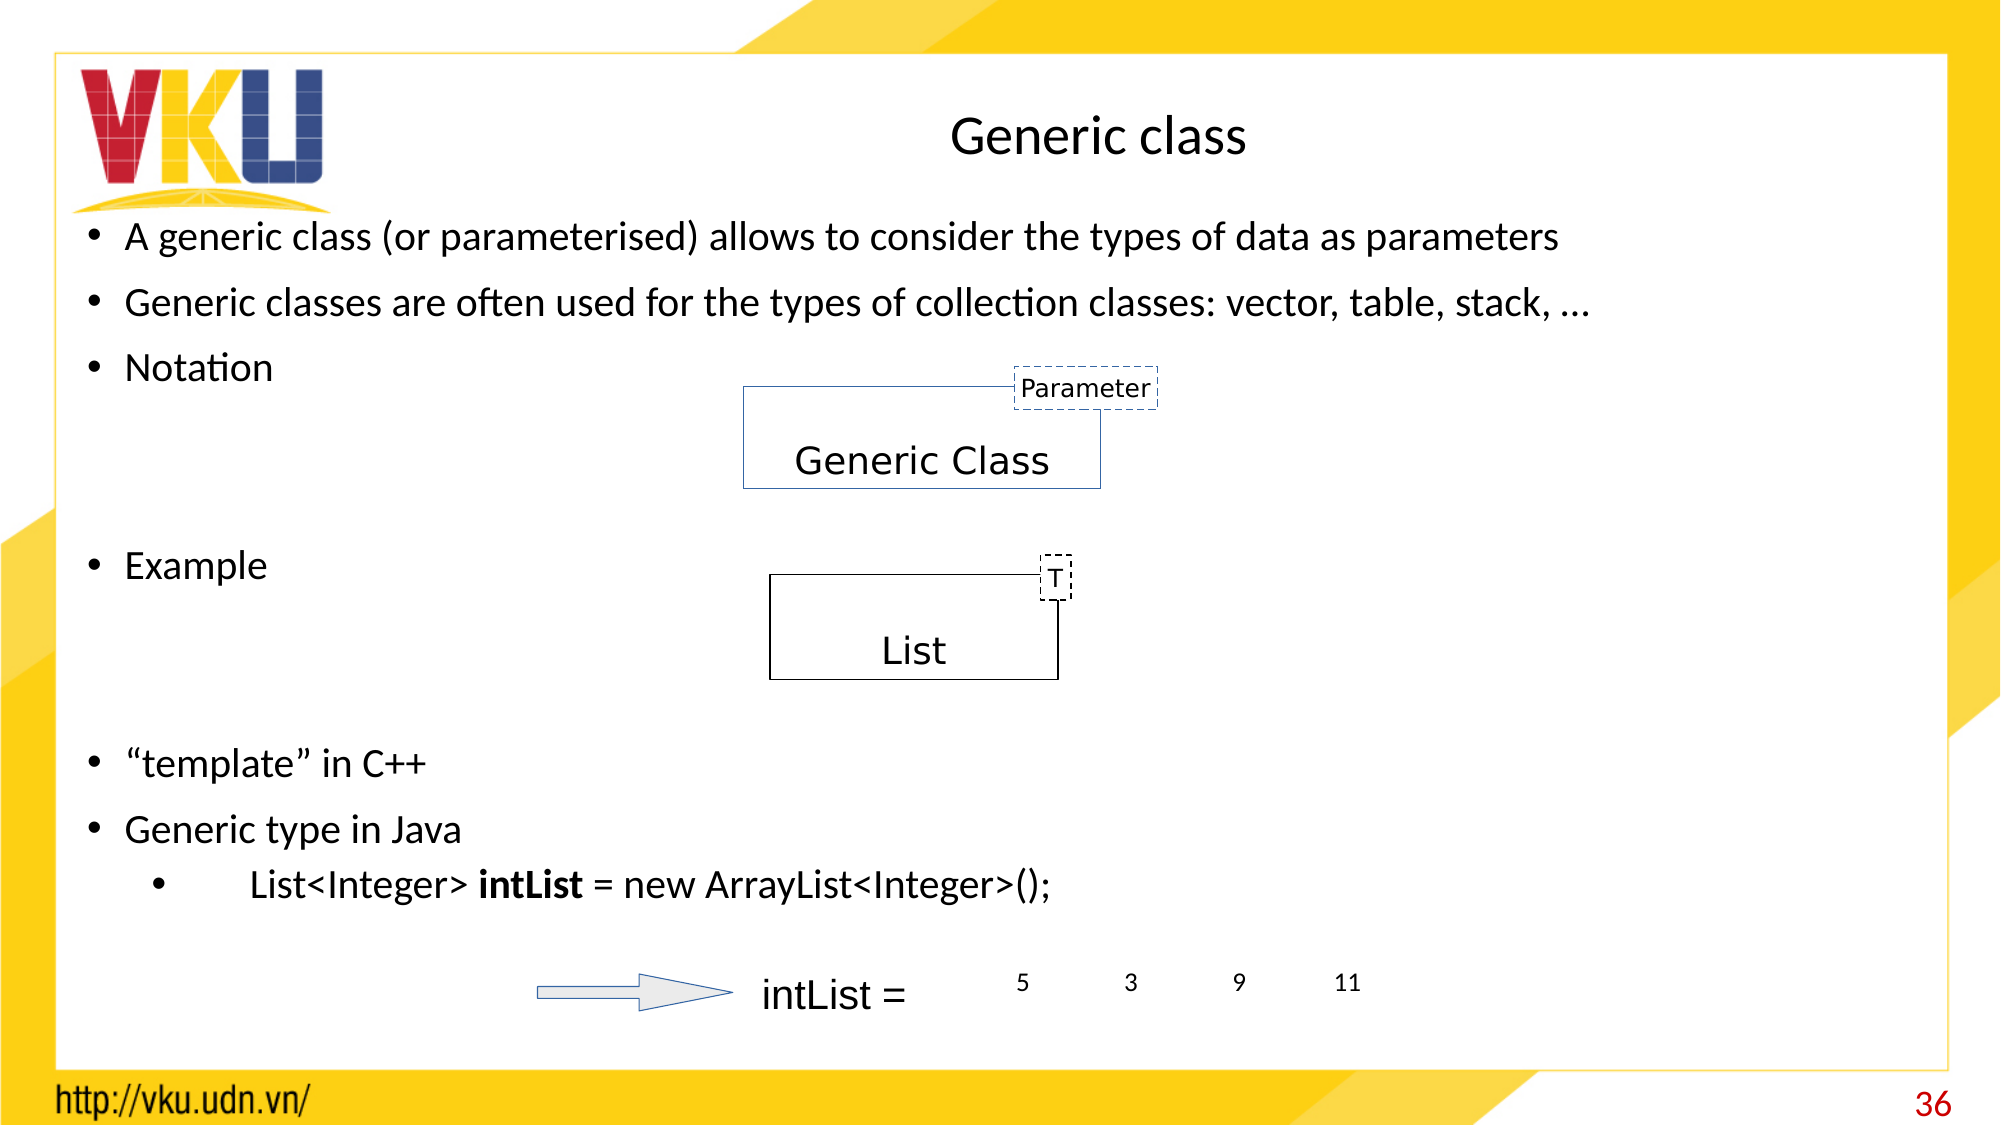

# Generic class
A generic class (or parameterised) allows to consider the types of data as parameters
Generic classes are often used for the types of collection classes: vector, table, stack, …
Notation

Example

“template” in C++
Generic type in Java
List<Integer> intList = new ArrayList<Integer>();
Parameter

Generic Class
T

List
intList =
| 5 | 3 | 9 | 11 |
| --- | --- | --- | --- |

36